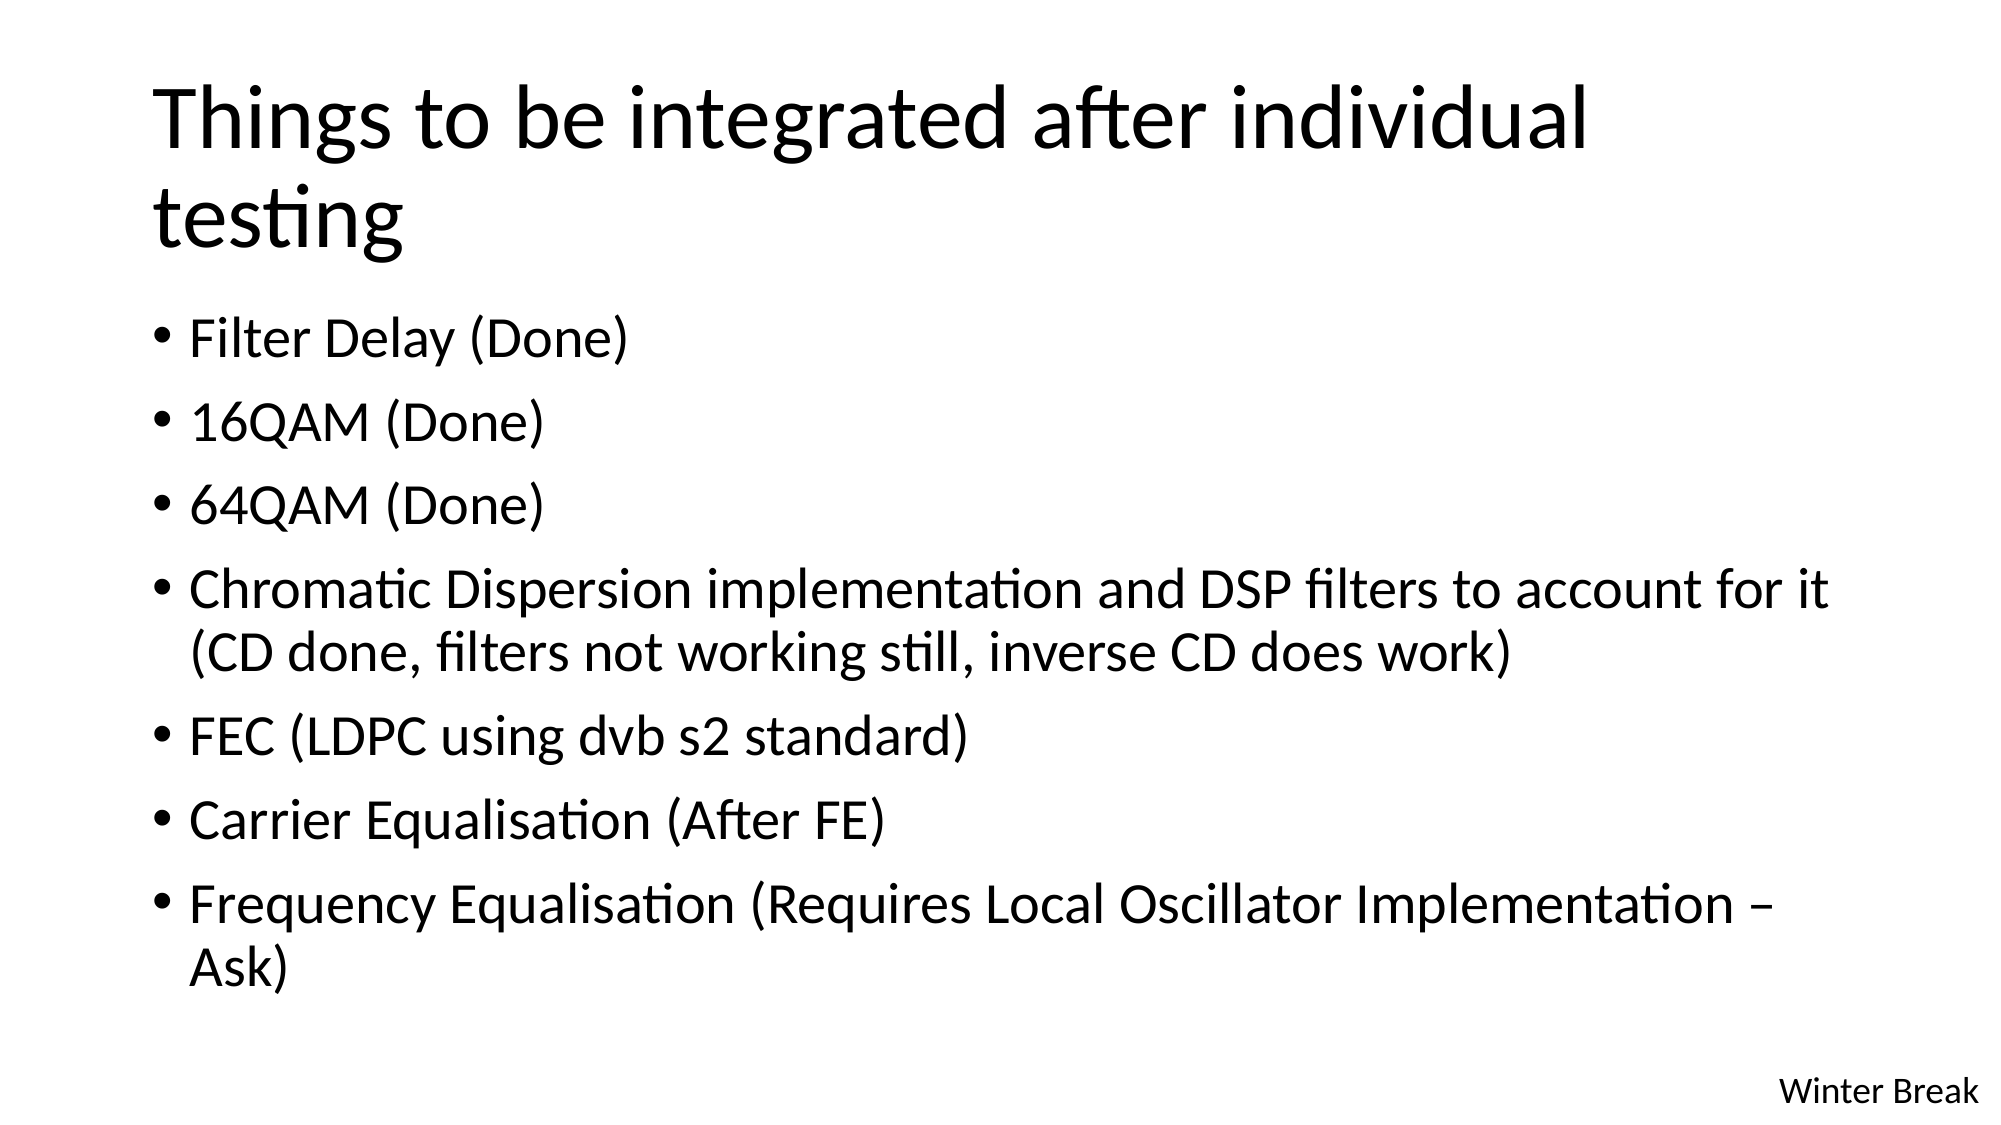

# Things to be integrated after individual testing
Filter Delay (Done)
16QAM (Done)
64QAM (Done)
Chromatic Dispersion implementation and DSP filters to account for it (CD done, filters not working still, inverse CD does work)
FEC (LDPC using dvb s2 standard)
Carrier Equalisation (After FE)
Frequency Equalisation (Requires Local Oscillator Implementation – Ask)

Winter Break